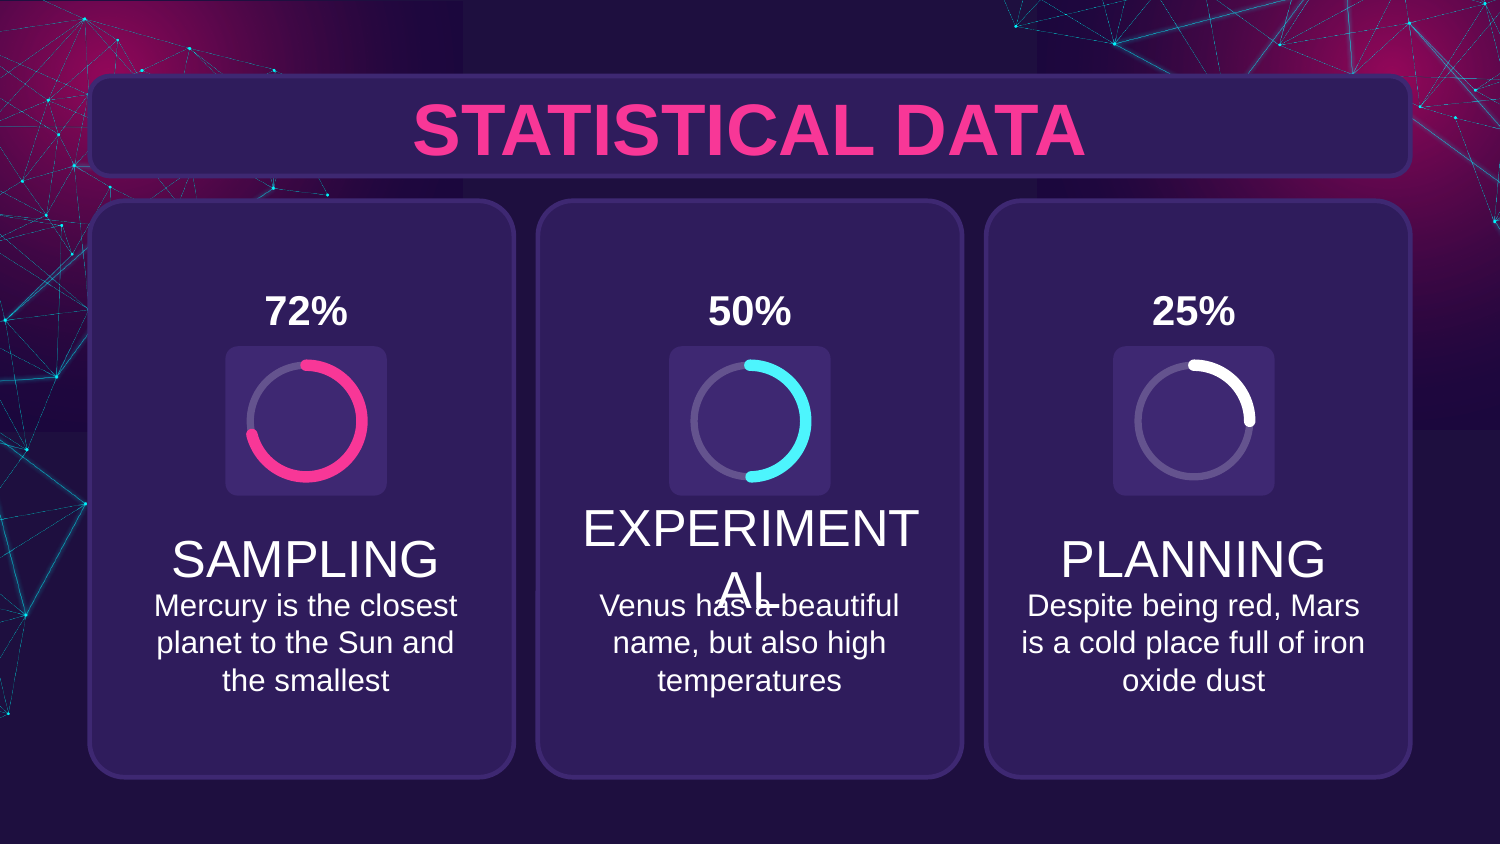

STATISTICAL DATA

72%
50%
25%

# SAMPLING
EXPERIMENTAL
PLANNING
Mercury is the closest planet to the Sun and the smallest
Venus has a beautiful name, but also high temperatures
Despite being red, Mars is a cold place full of iron oxide dust